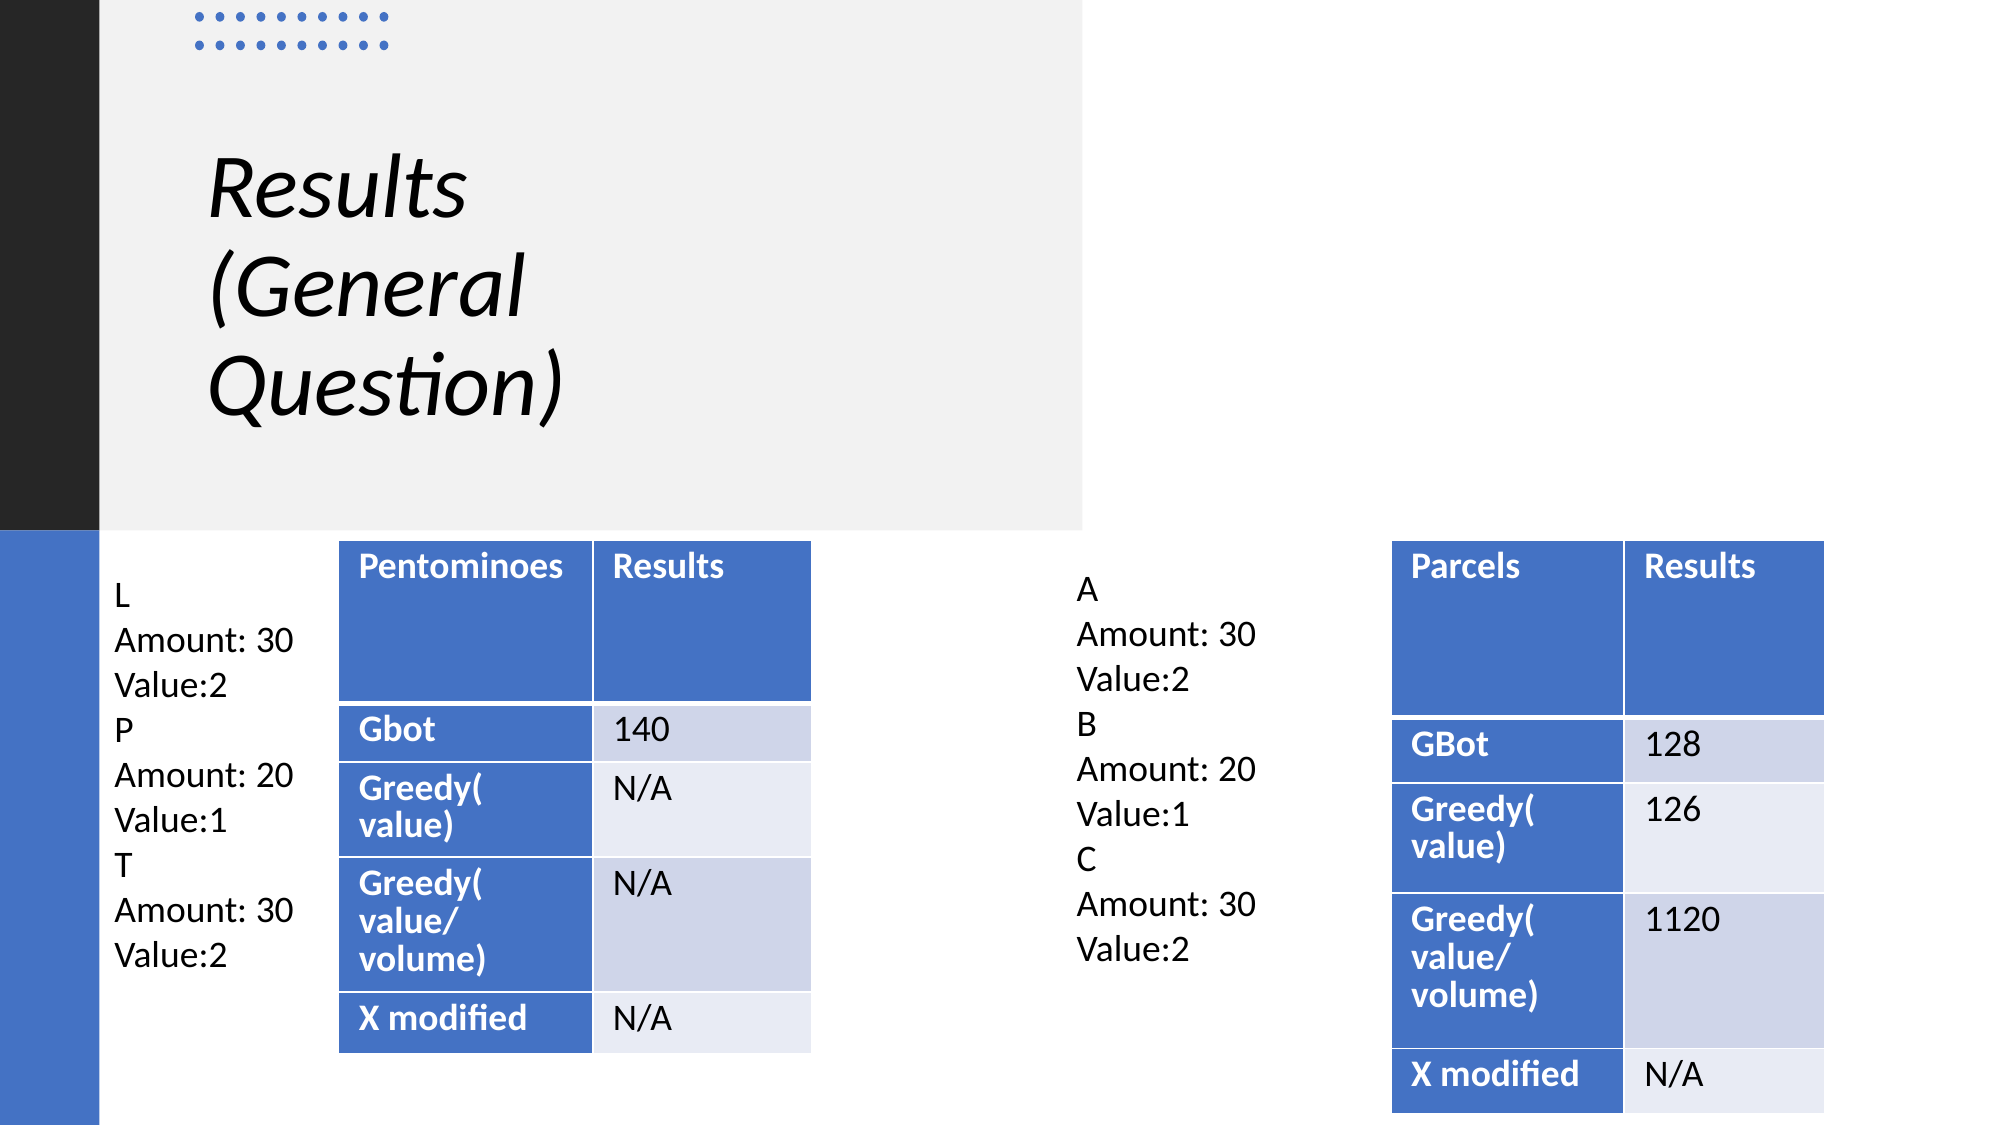

# Results (General Question)

| Pentominoes | Results |
| --- | --- |
| Gbot | 140 |
| Greedy( value) | N/A |
| Greedy( value/ volume) | N/A |
| X modified | N/A |
| Parcels | Results |
| --- | --- |
| GBot | 128 |
| Greedy( value) | 126 |
| Greedy( value/ volume) | 1120 |
| X modified | N/A |
A
Amount: 30
Value:2
B
Amount: 20
Value:1
C
Amount: 30
Value:2

L
Amount: 30
Value:2
P
Amount: 20
Value:1
T
Amount: 30
Value:2